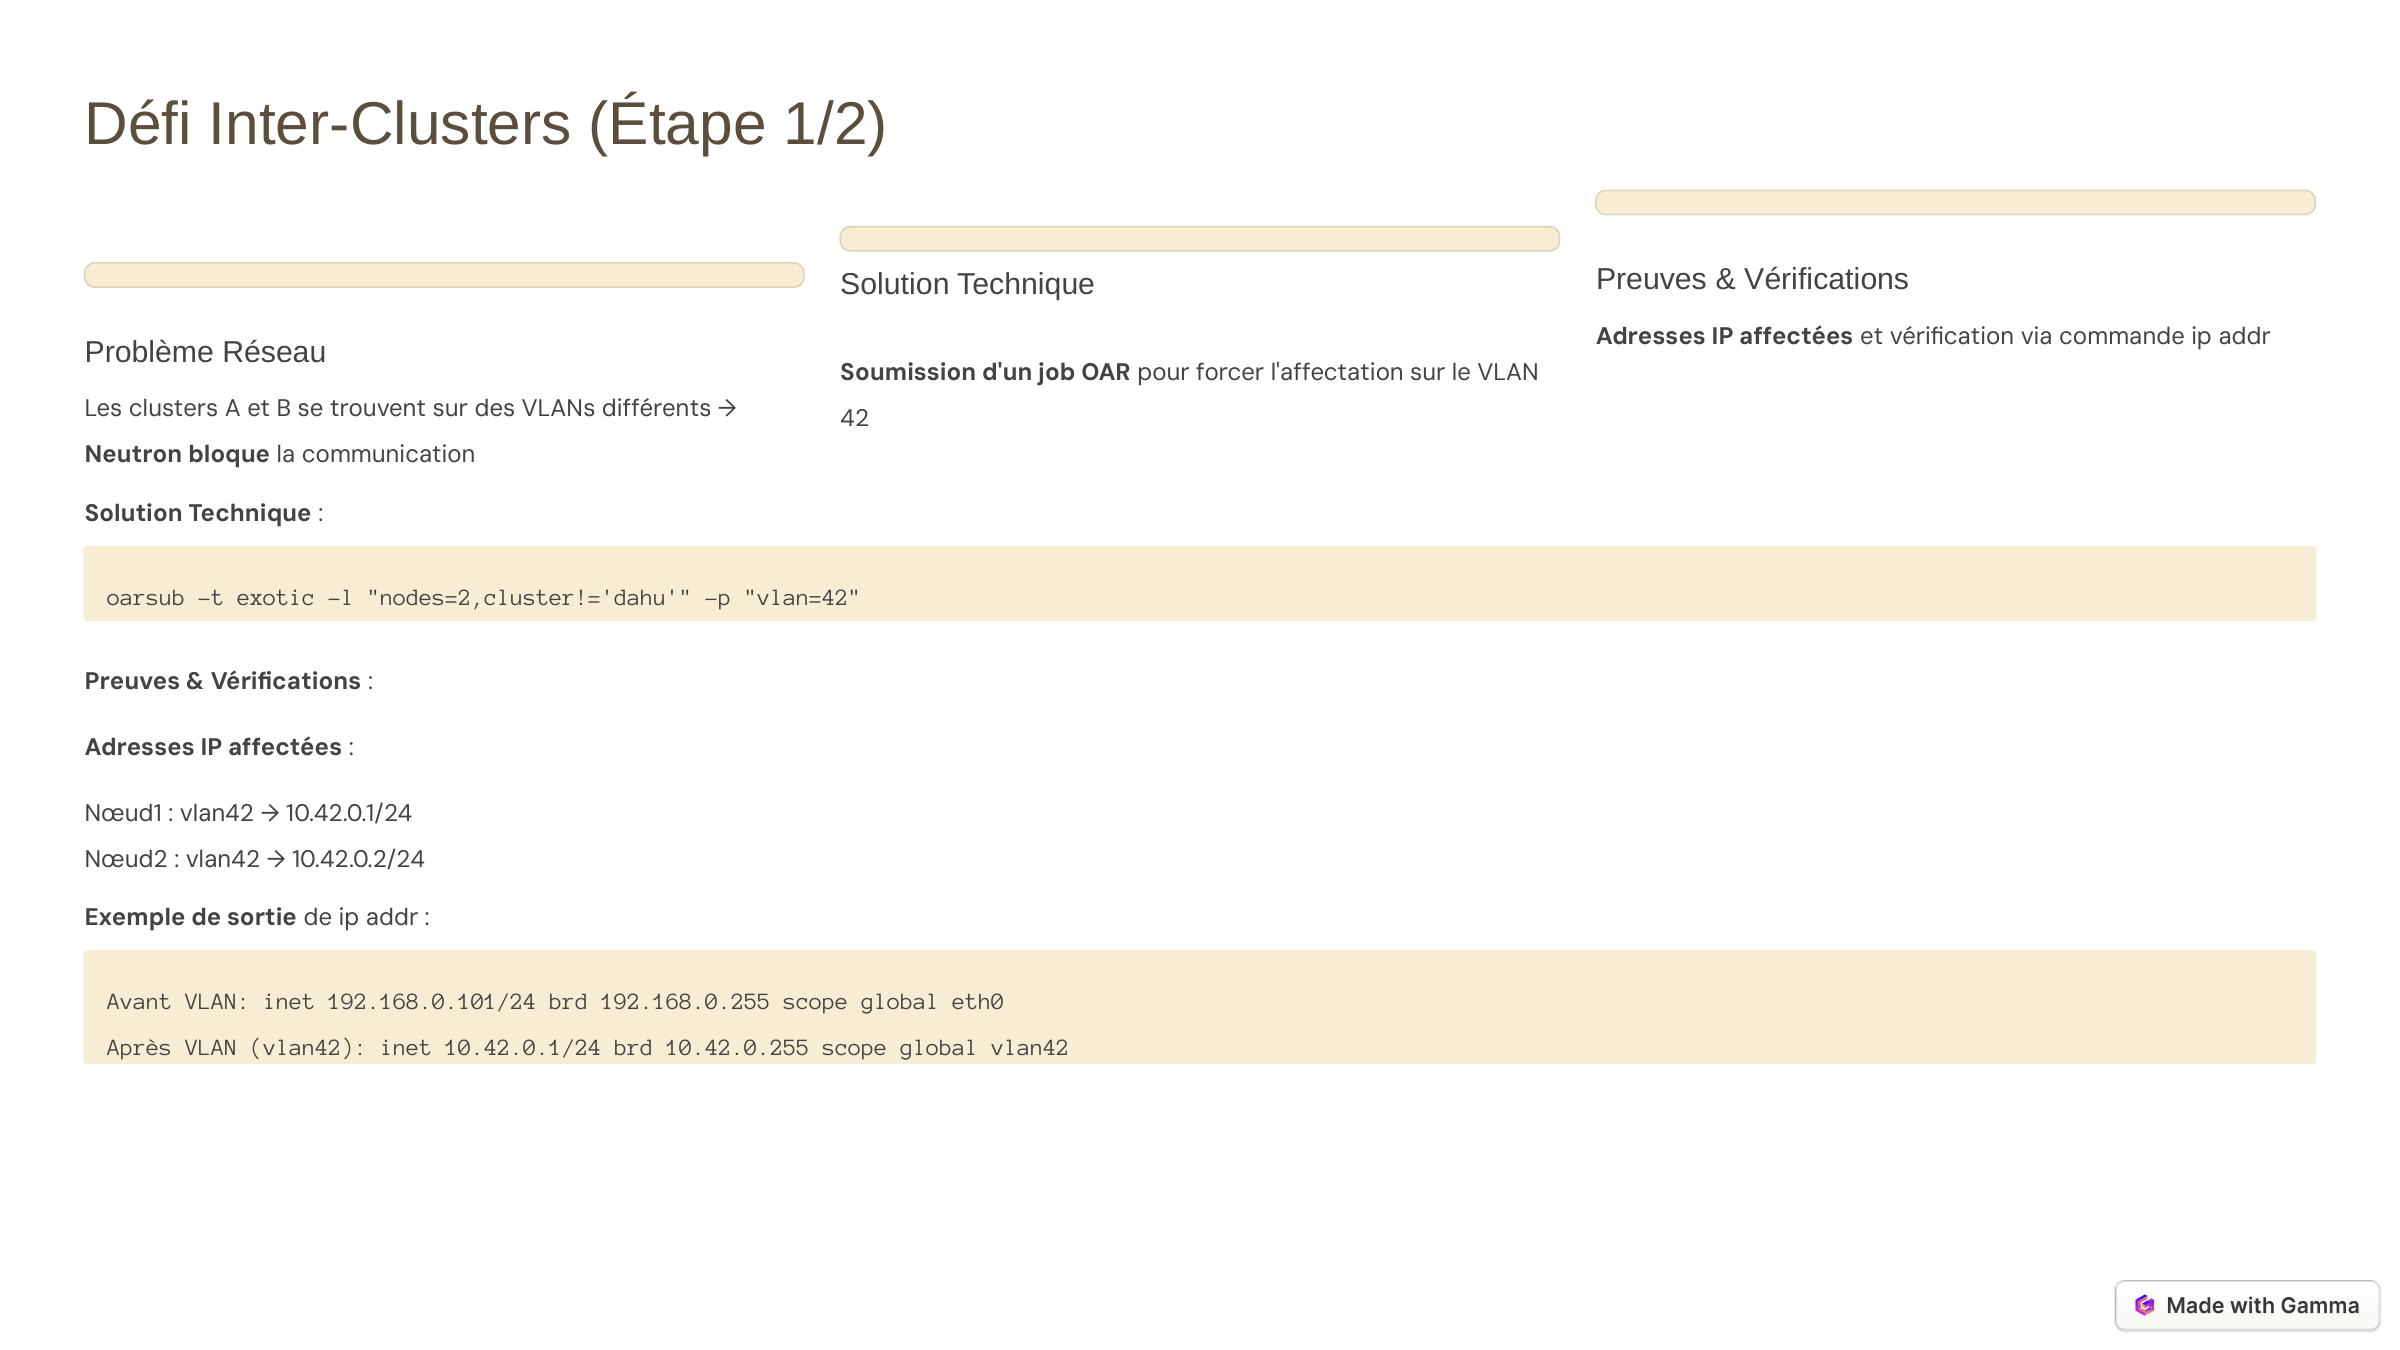

Défi Inter-Clusters (Étape 1/2)

Preuves & Vérifications
Solution Technique

Adresses IP affectées et vérification via commande ip addr
Problème Réseau
Soumission d'un job OAR pour forcer l'affectation sur le VLAN 42
Les clusters A et B se trouvent sur des VLANs différents → Neutron bloque la communication
Solution Technique :

oarsub -t exotic -l "nodes=2,cluster!='dahu'" -p "vlan=42"
Preuves & Vérifications :
Adresses IP affectées :
Nœud1 : vlan42 → 10.42.0.1/24
Nœud2 : vlan42 → 10.42.0.2/24
Exemple de sortie de ip addr :

Avant VLAN: inet 192.168.0.101/24 brd 192.168.0.255 scope global eth0
Après VLAN (vlan42): inet 10.42.0.1/24 brd 10.42.0.255 scope global vlan42